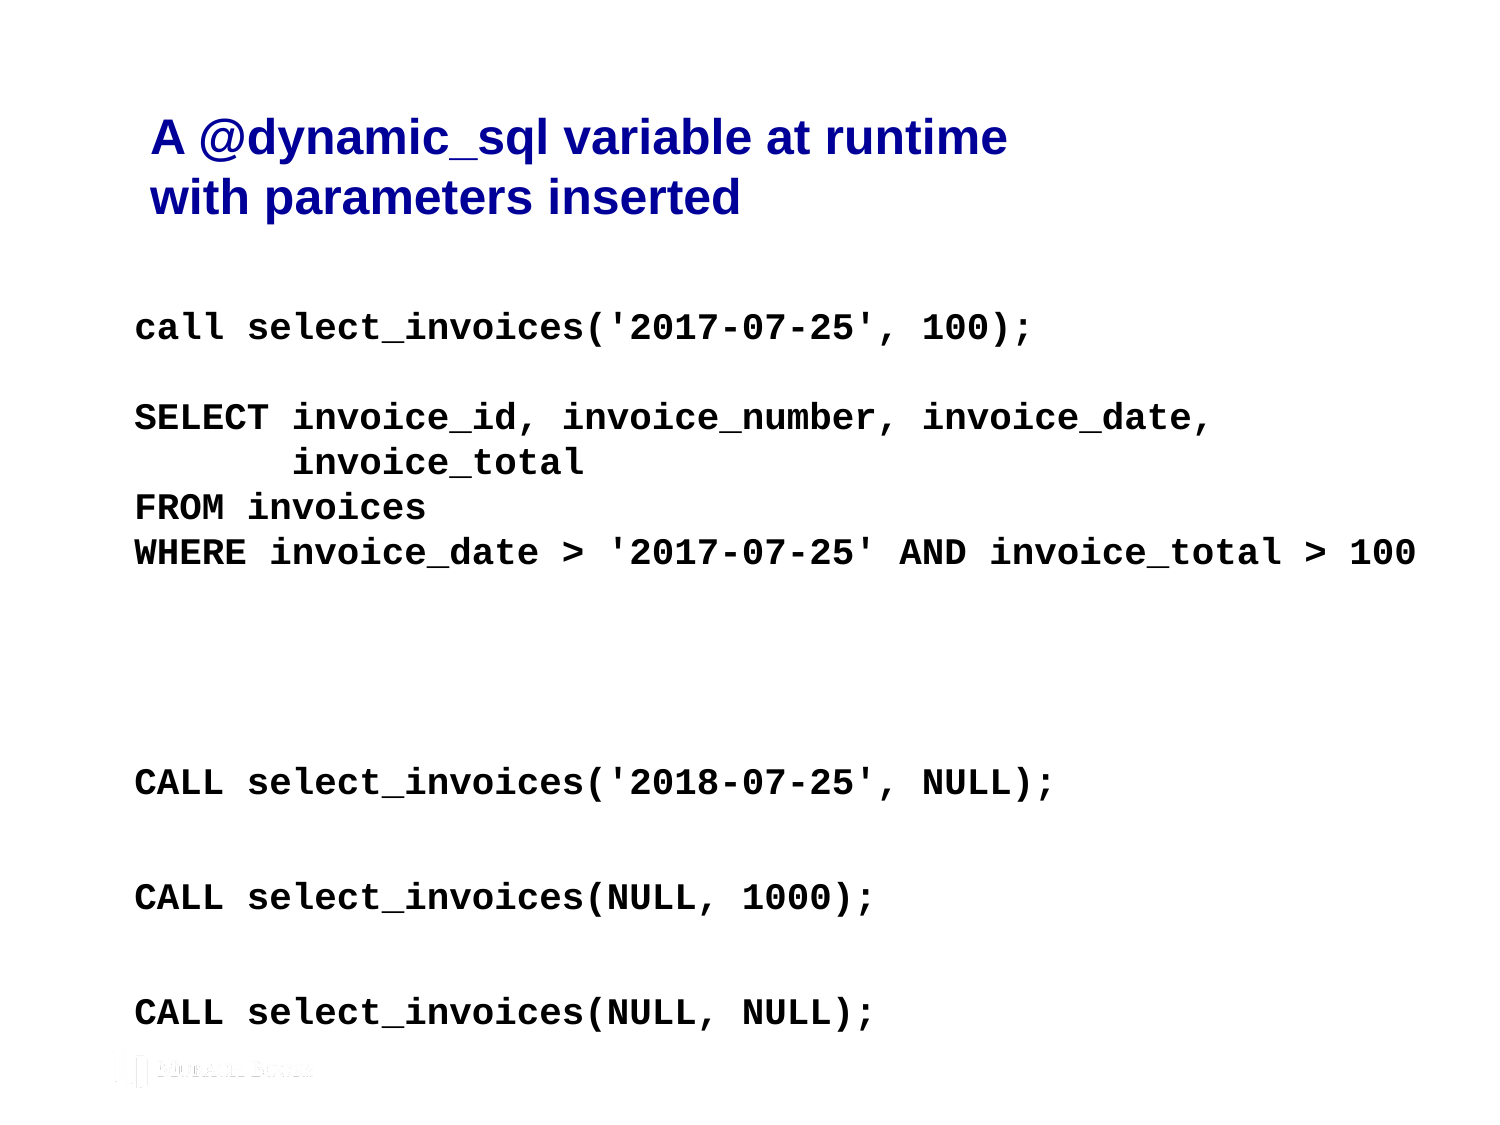

# A @dynamic_sql variable at runtime with parameters inserted
call select_invoices('2017-07-25', 100);

SELECT invoice_id, invoice_number, invoice_date,
       invoice_total
FROM invoices
WHERE invoice_date > '2017-07-25' AND invoice_total > 100

CALL select_invoices('2018-07-25', NULL);

CALL select_invoices(NULL, 1000);

CALL select_invoices(NULL, NULL);

© 2019, Mike Murach & Associates, Inc.
Murach’s MySQL 3rd Edition

C15, Slide 210